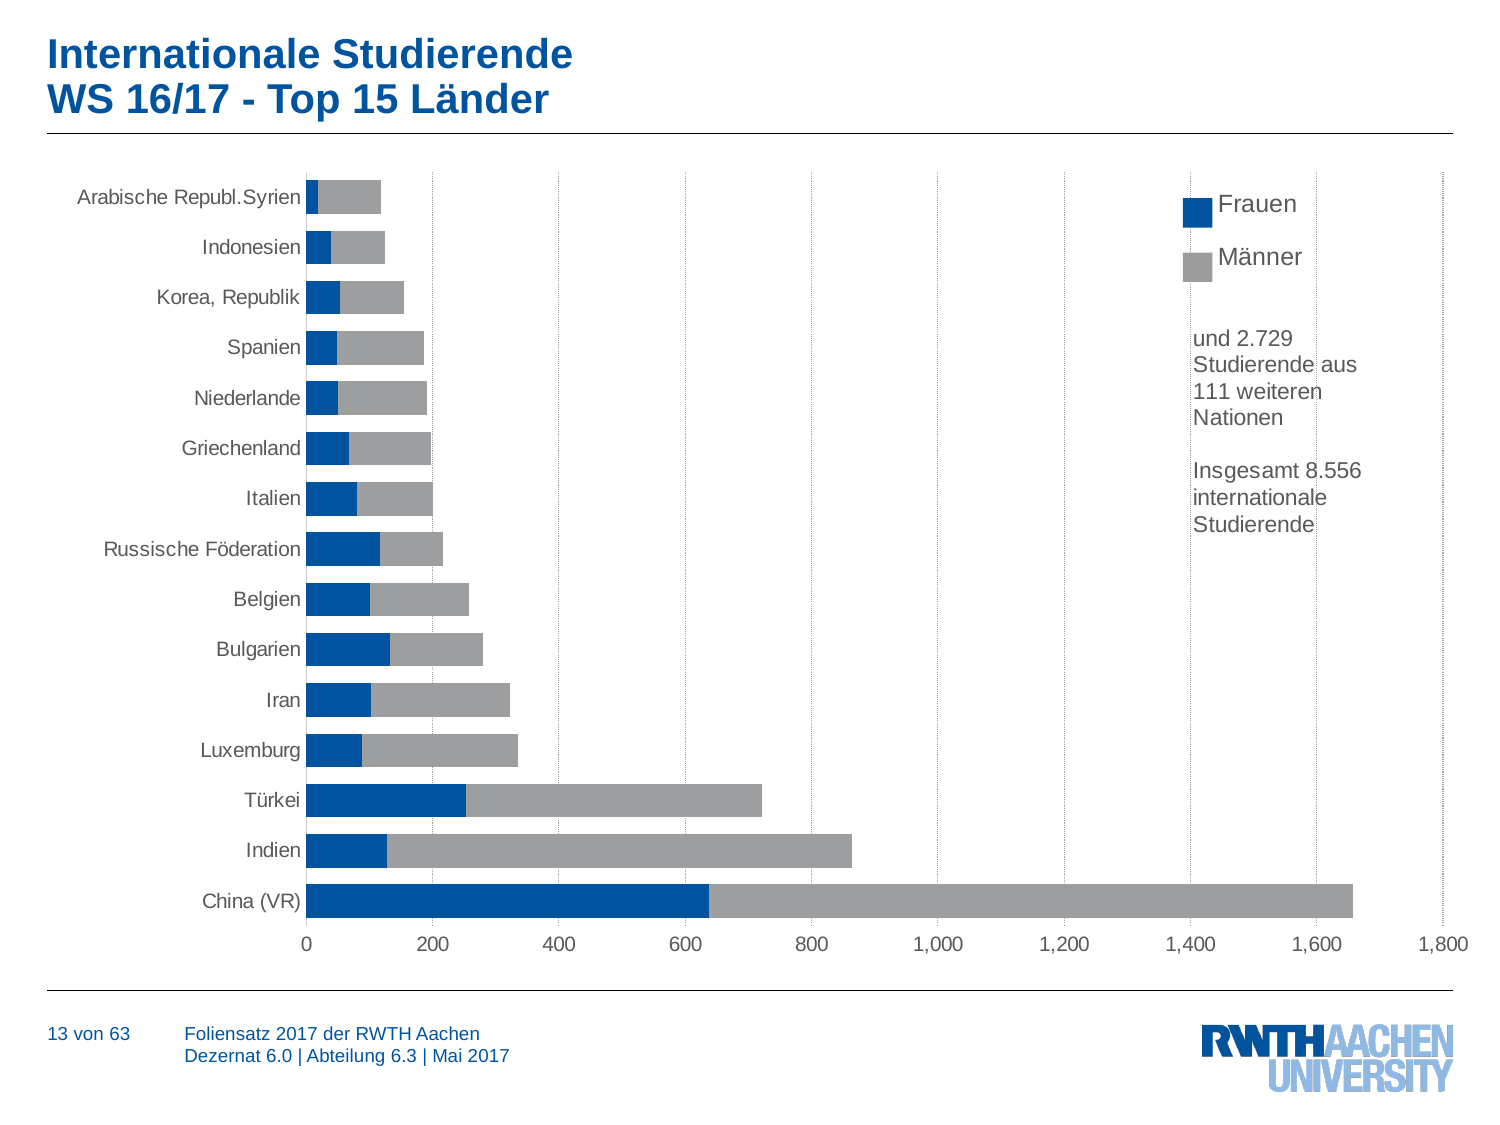

# Internationale Studierende WS 16/17 - Top 15 Länder

### Chart

| Category |  |  |
|---|---|---|
| China (VR) | 638.0 | 1019.0 |
| Indien | 127.0 | 737.0 |
| Türkei | 253.0 | 469.0 |
| Luxemburg | 88.0 | 247.0 |
| Iran | 103.0 | 219.0 |
| Bulgarien | 132.0 | 147.0 |
| Belgien | 100.0 | 158.0 |
| Russische Föderation | 117.0 | 100.0 |
| Italien | 80.0 | 120.0 |
| Griechenland | 68.0 | 130.0 |
| Niederlande | 50.0 | 141.0 |
| Spanien | 49.0 | 138.0 |
| Korea, Republik | 54.0 | 100.0 |
| Indonesien | 39.0 | 86.0 |
| Arabische Republ.Syrien | 18.0 | 100.0 |
13 von 63